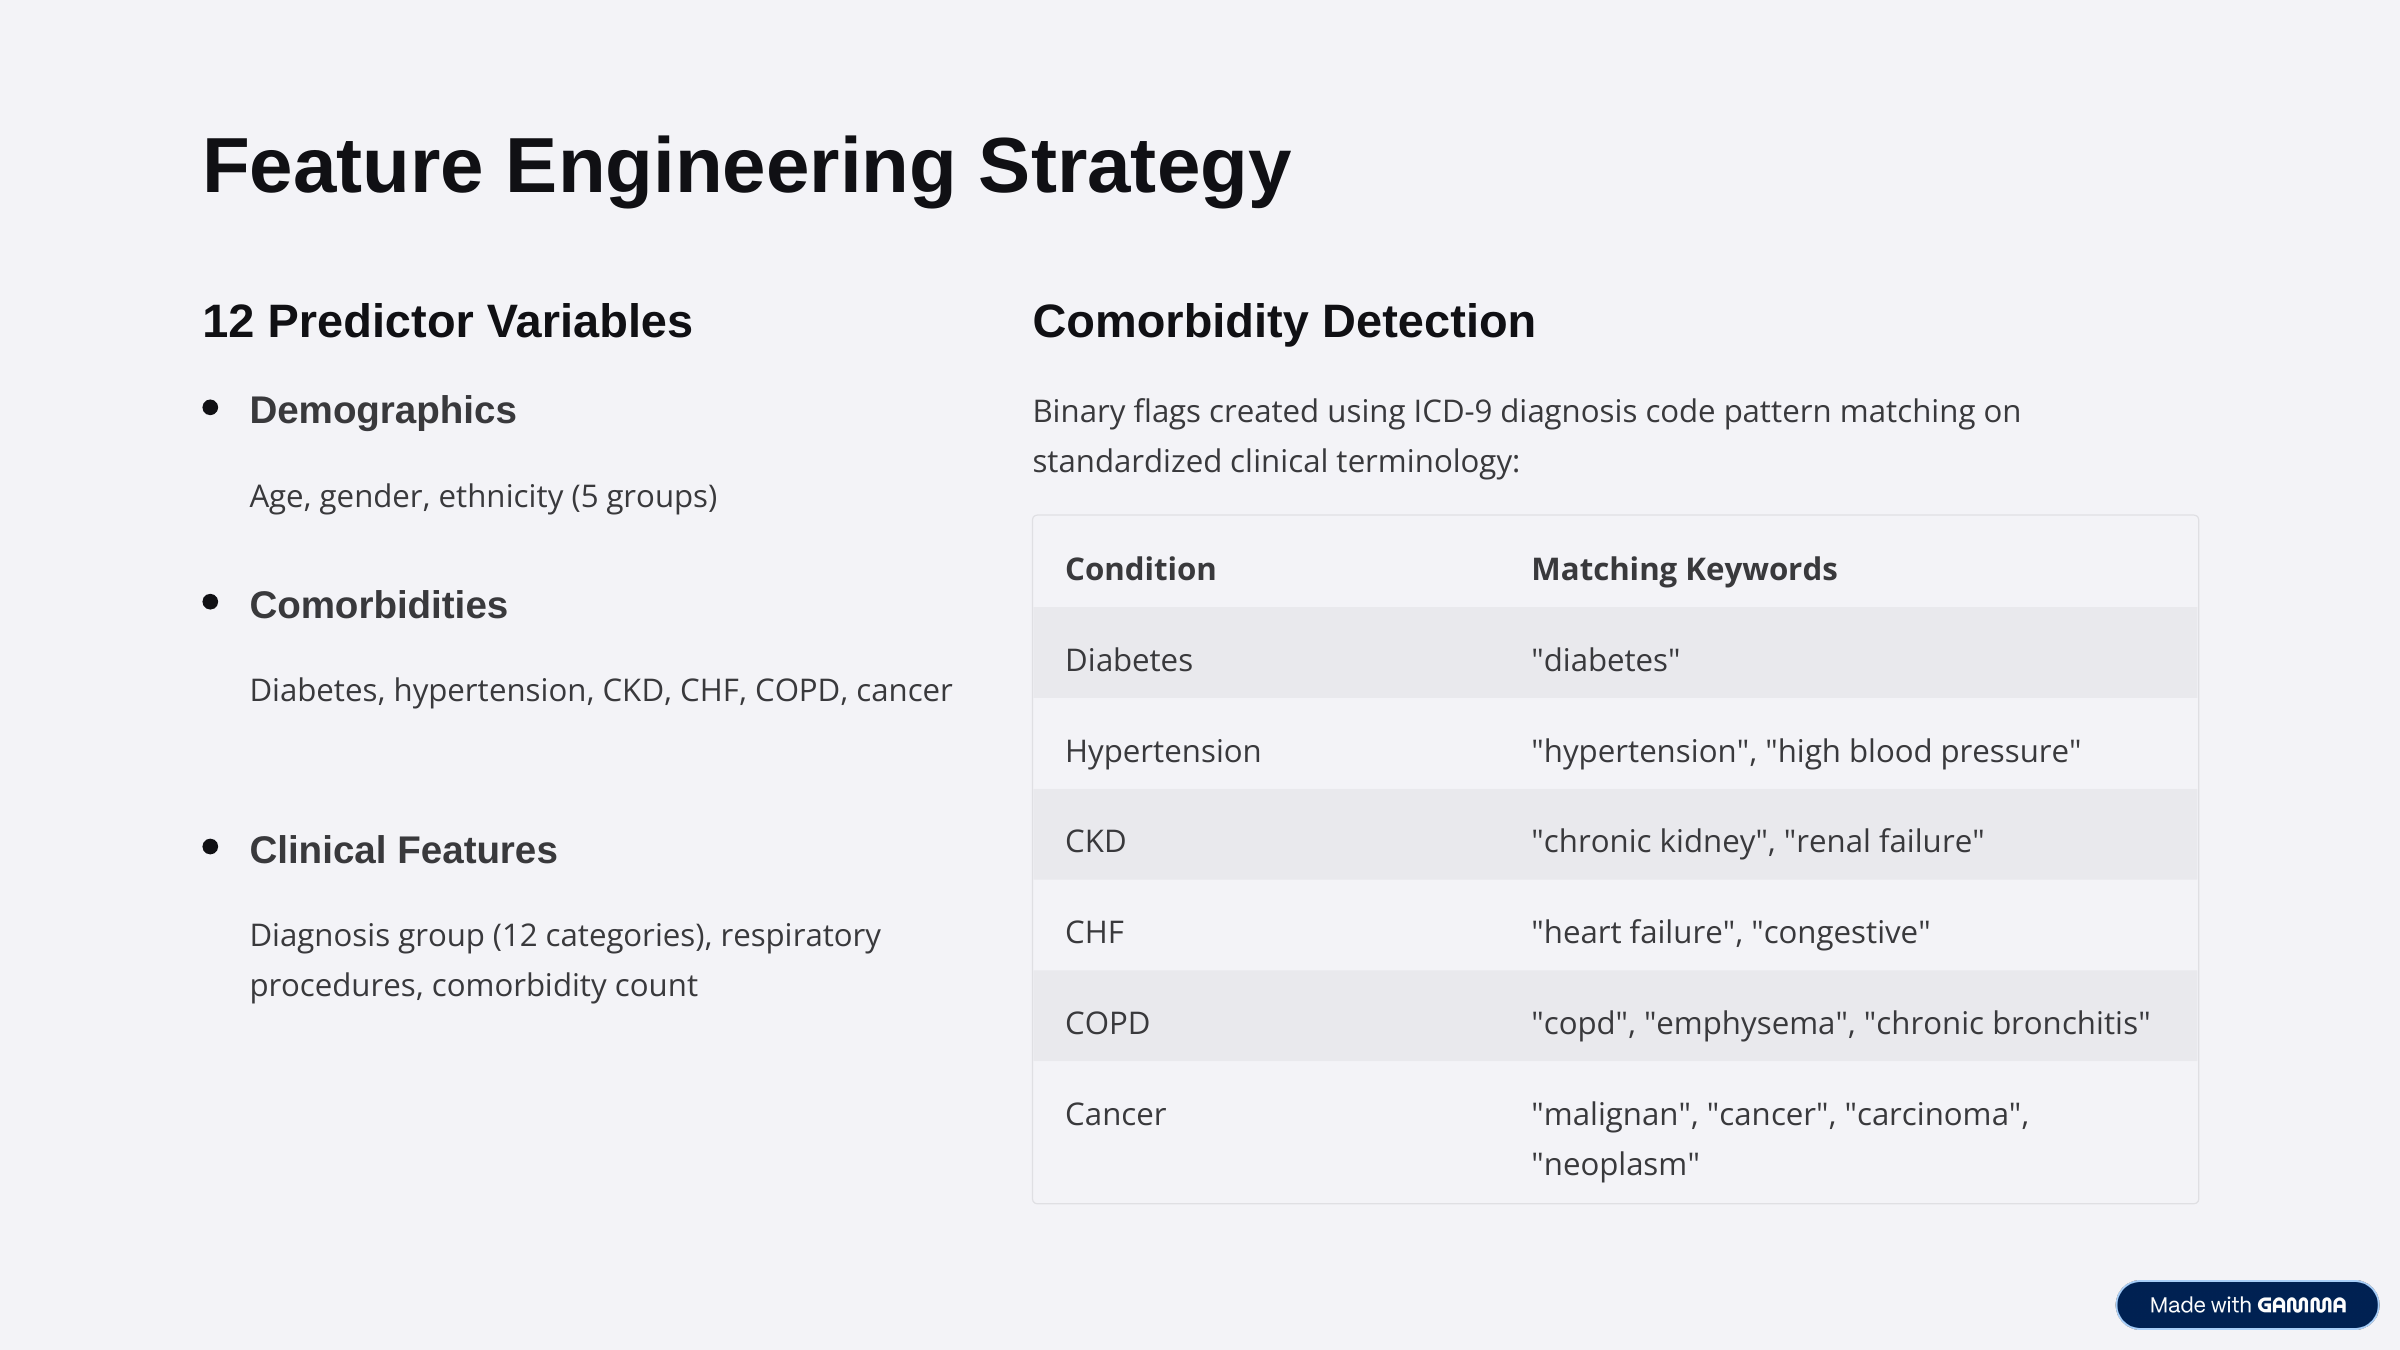

Feature Engineering Strategy
12 Predictor Variables
Comorbidity Detection
Binary flags created using ICD-9 diagnosis code pattern matching on standardized clinical terminology:
Demographics

Age, gender, ethnicity (5 groups)

Condition
Matching Keywords
Comorbidities

Diabetes
"diabetes"
Diabetes, hypertension, CKD, CHF, COPD, cancer

Hypertension
"hypertension", "high blood pressure"

CKD
"chronic kidney", "renal failure"
Clinical Features

CHF
"heart failure", "congestive"
Diagnosis group (12 categories), respiratory procedures, comorbidity count

COPD
"copd", "emphysema", "chronic bronchitis"

Cancer
"malignan", "cancer", "carcinoma", "neoplasm"